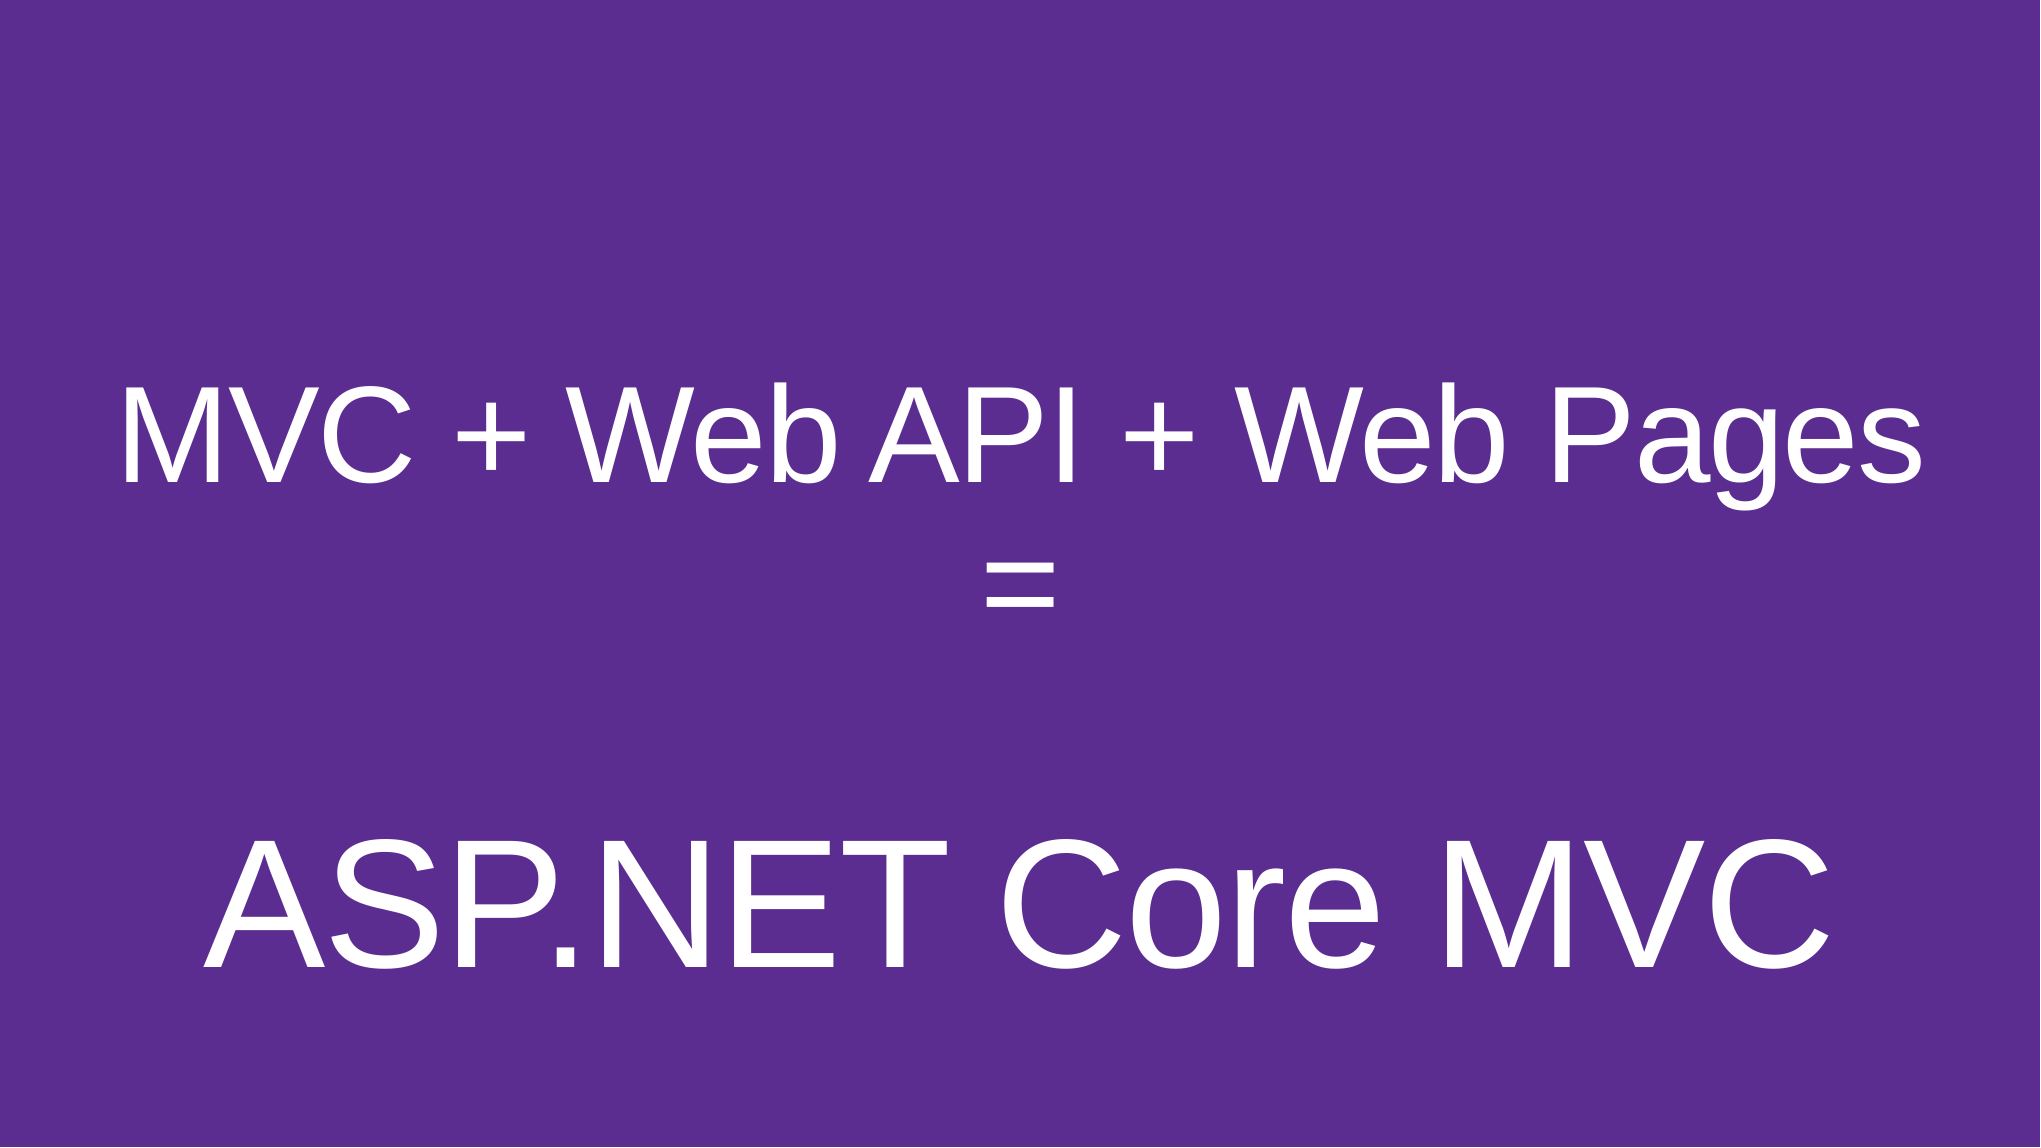

MVC + Web API + Web Pages =
ASP.NET Core MVC